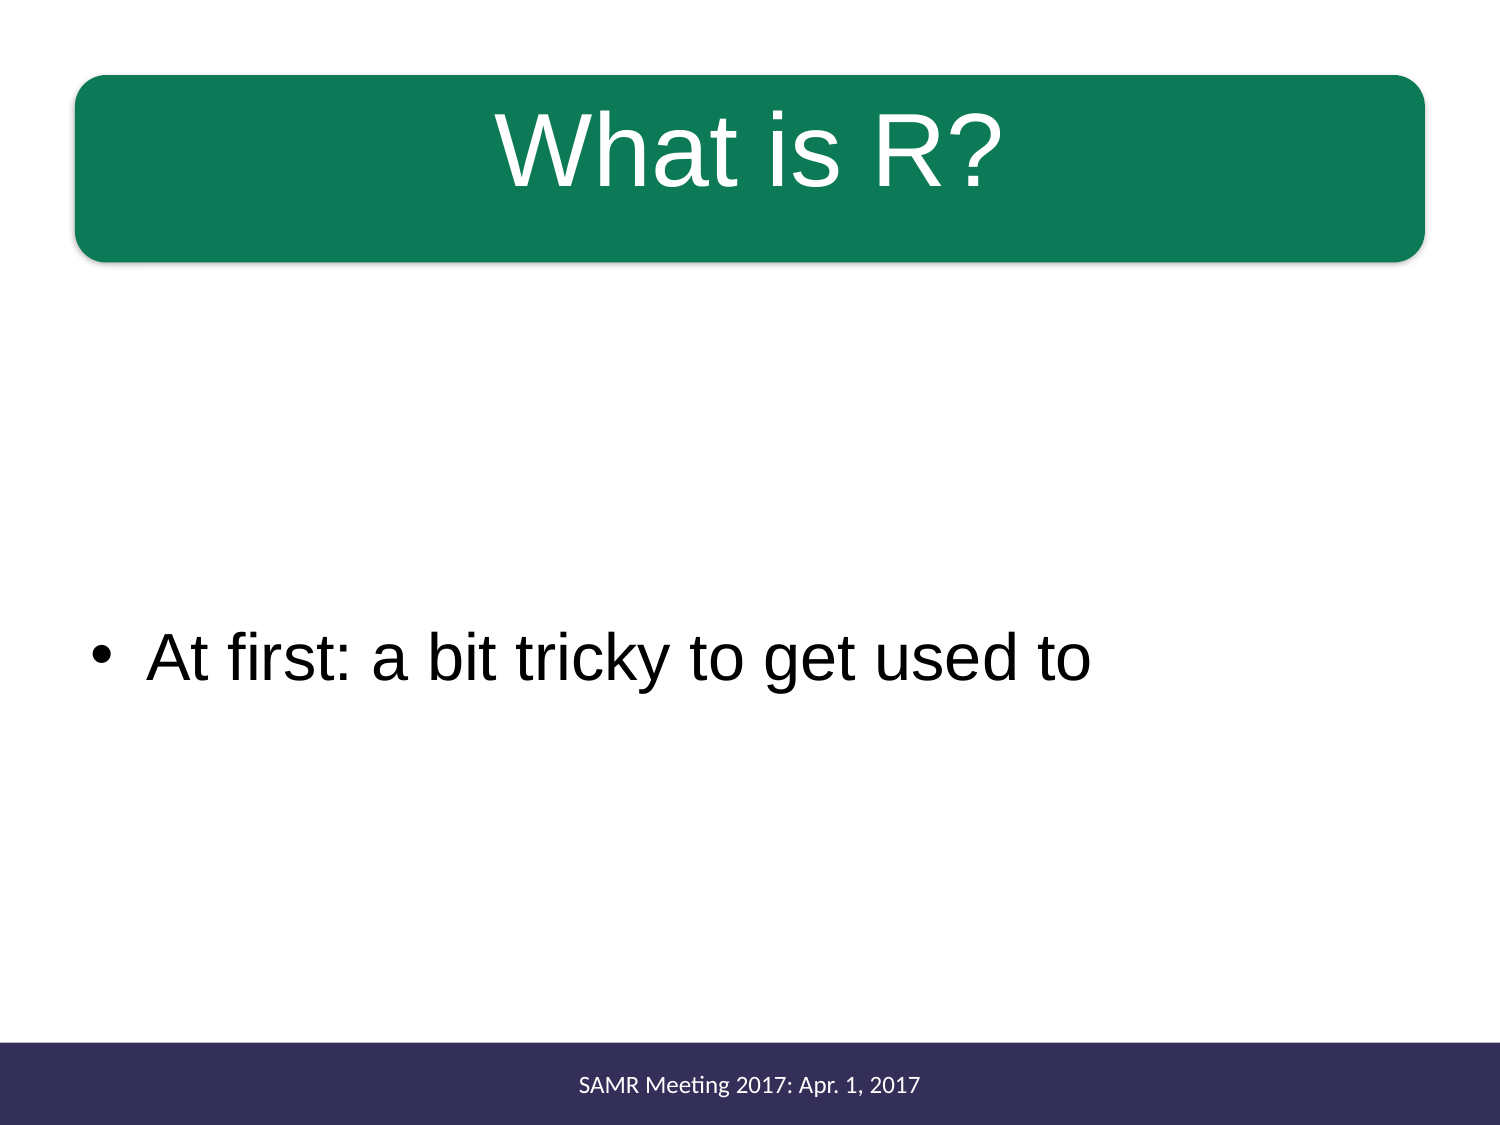

# What is R?
At first: a bit tricky to get used to